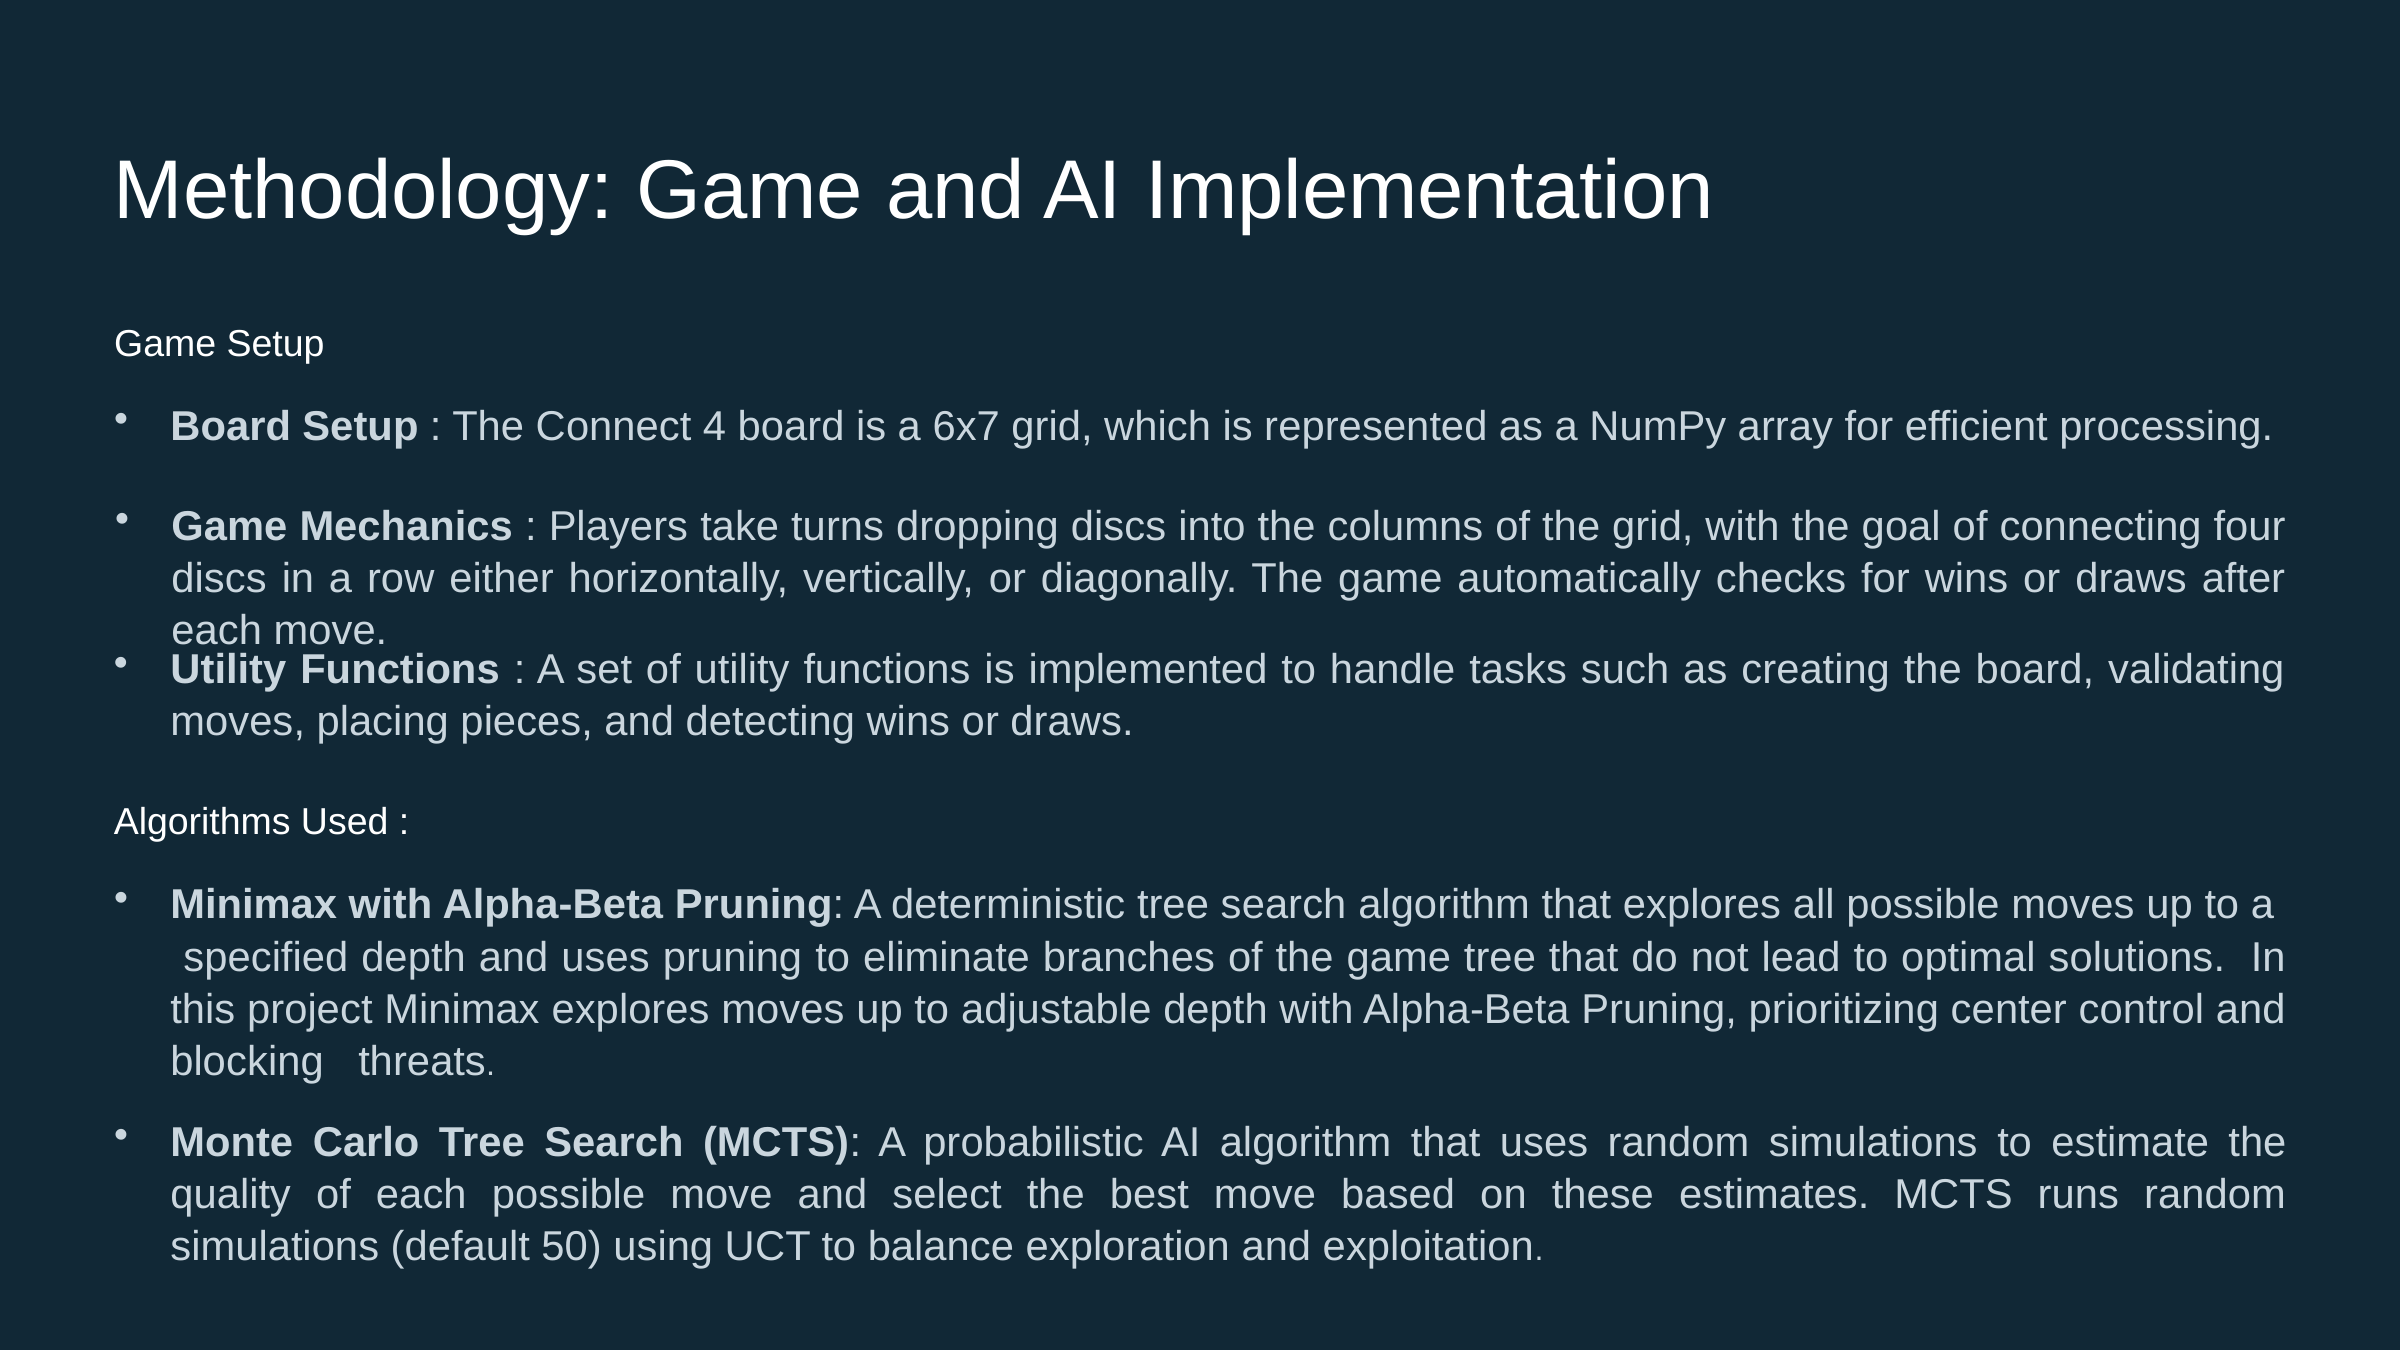

Methodology: Game and AI Implementation
Game Setup

Board Setup : The Connect 4 board is a 6x7 grid, which is represented as a NumPy array for efficient processing.
Game Mechanics : Players take turns dropping discs into the columns of the grid, with the goal of connecting four discs in a row either horizontally, vertically, or diagonally. The game automatically checks for wins or draws after each move.
Utility Functions : A set of utility functions is implemented to handle tasks such as creating the board, validating moves, placing pieces, and detecting wins or draws.

Algorithms Used :
Minimax with Alpha-Beta Pruning: A deterministic tree search algorithm that explores all possible moves up to a   specified depth and uses pruning to eliminate branches of the game tree that do not lead to optimal solutions.  In this project Minimax explores moves up to adjustable depth with Alpha-Beta Pruning, prioritizing center control and blocking   threats.
Monte Carlo Tree Search (MCTS): A probabilistic AI algorithm that uses random simulations to estimate the quality of each possible move and select the best move based on these estimates. MCTS runs random simulations (default 50) using UCT to balance exploration and exploitation.